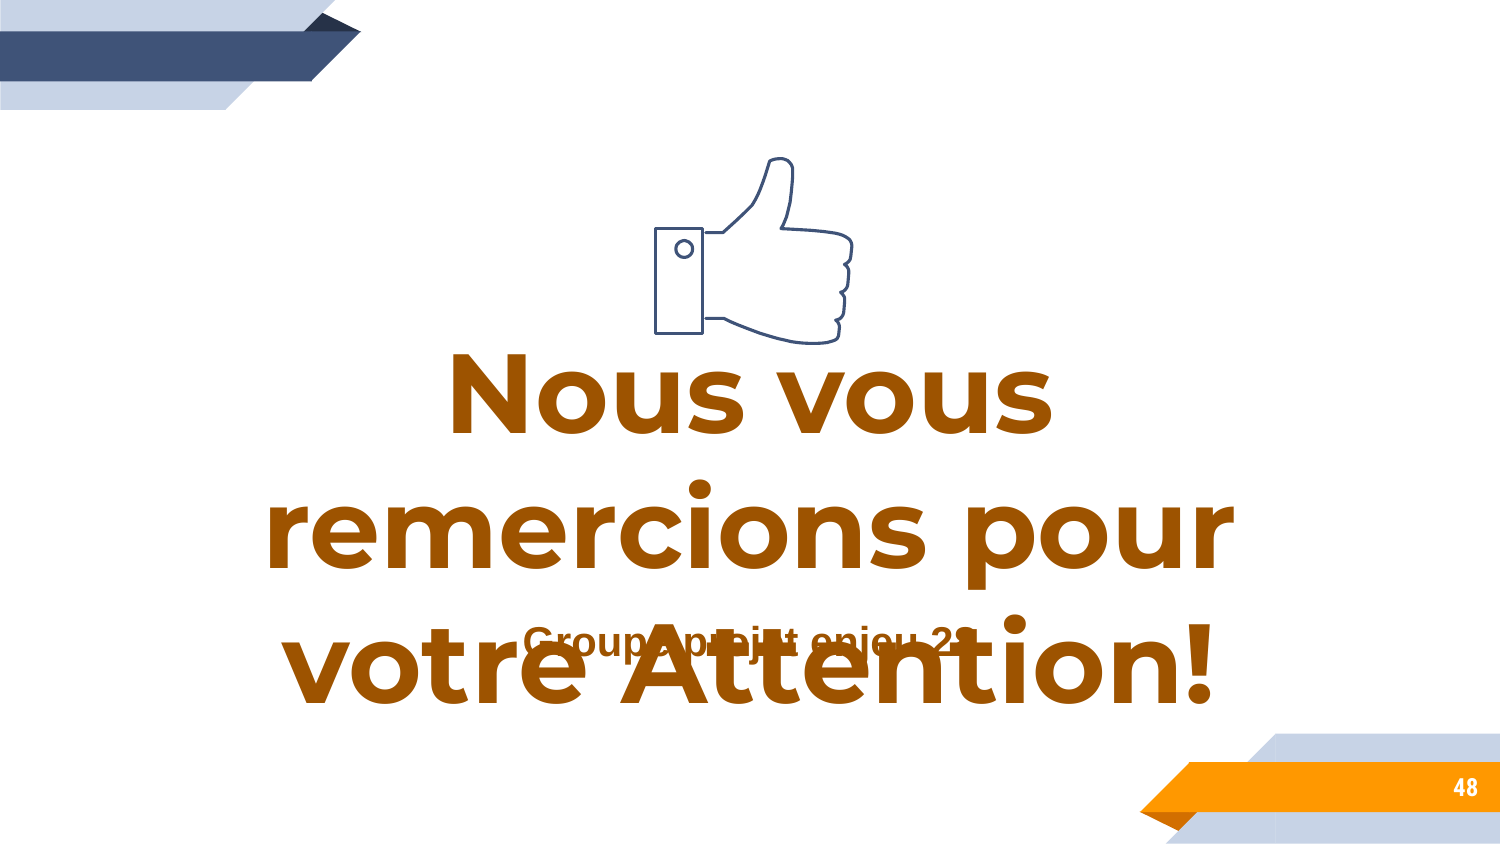

Nous vous remercions pour votre Attention!
Groupe projet enjeu 28
48